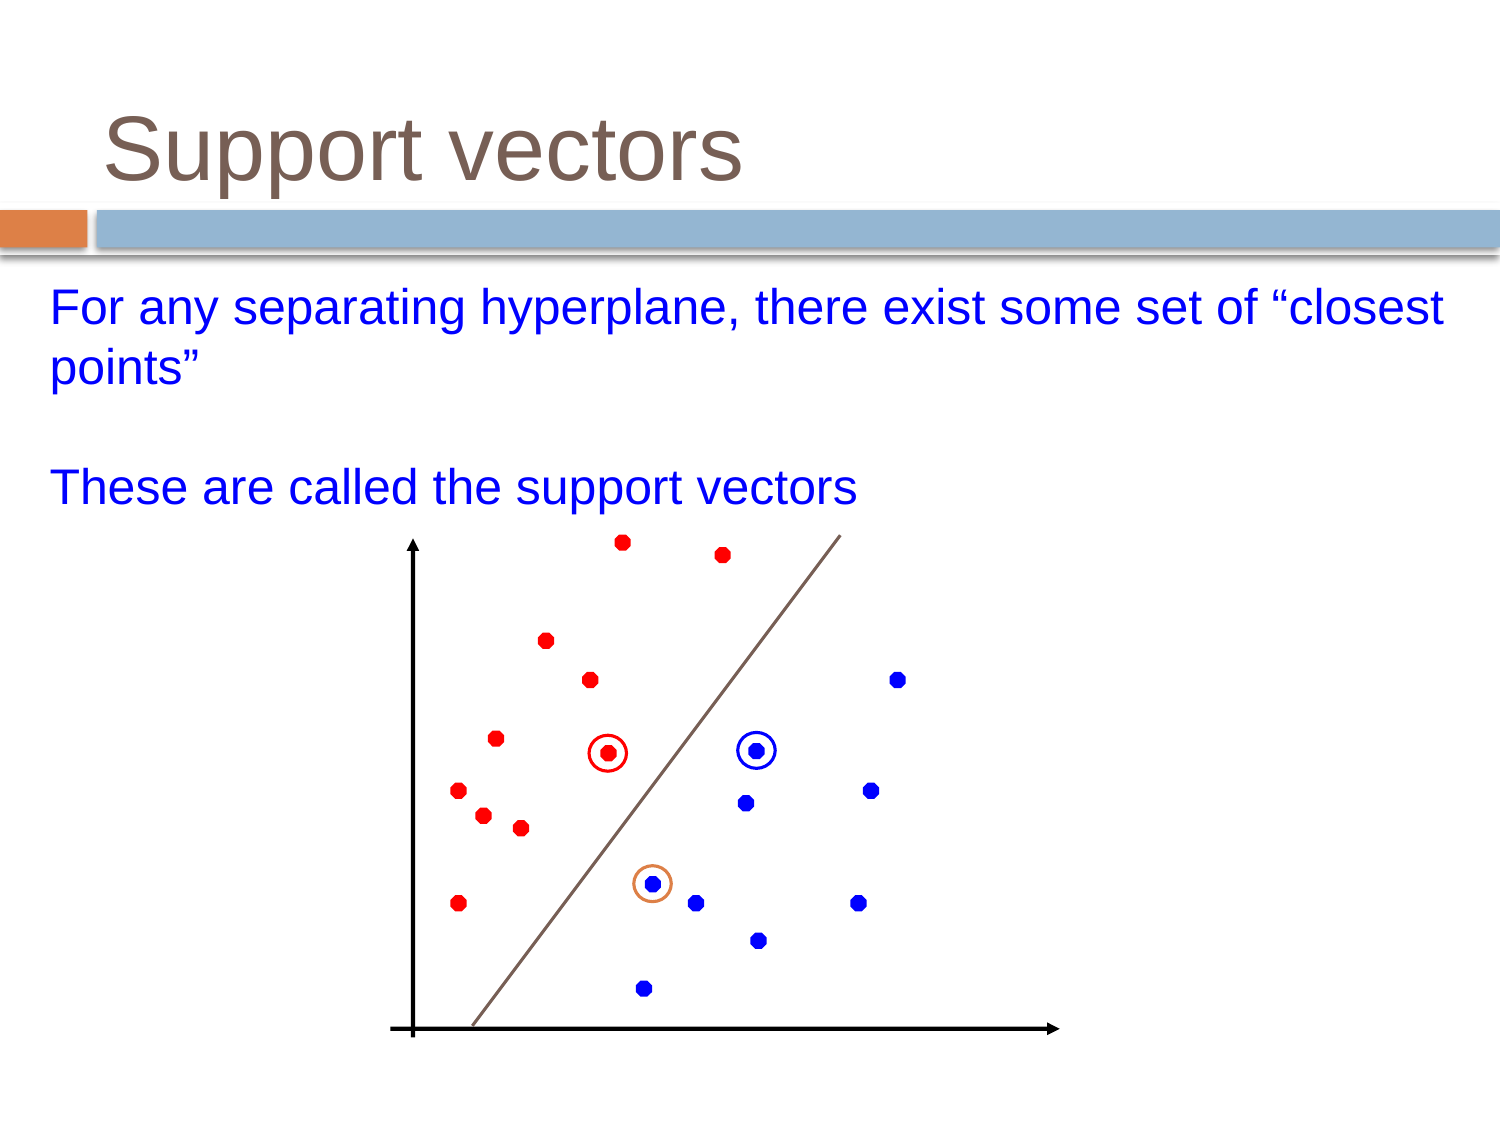

# Support vectors
For any separating hyperplane, there exist some set of “closest points”

These are called the support vectors